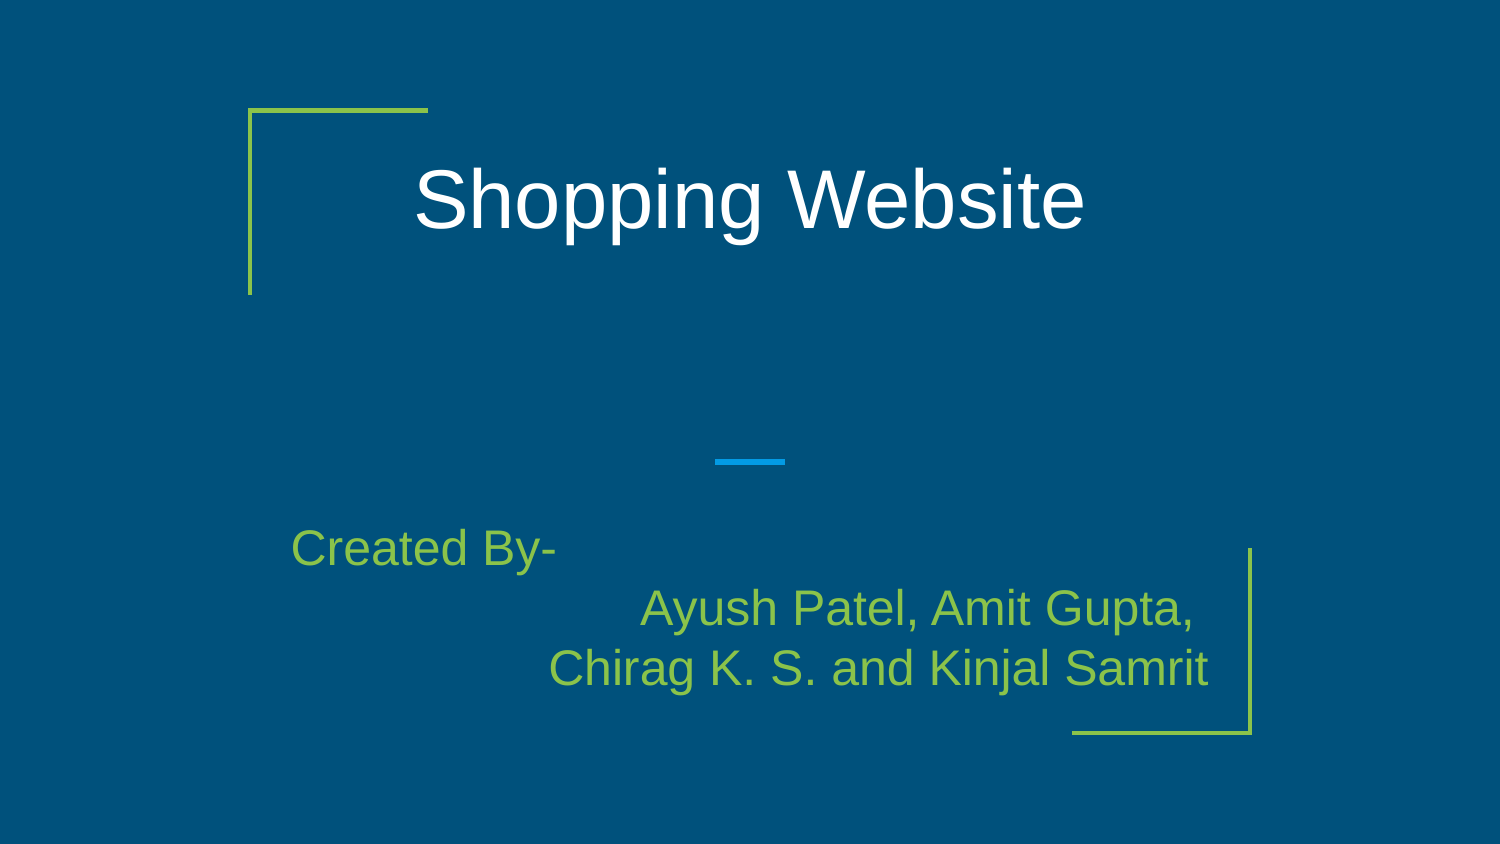

# Shopping Website
Created By-
Ayush Patel, Amit Gupta,
Chirag K. S. and Kinjal Samrit